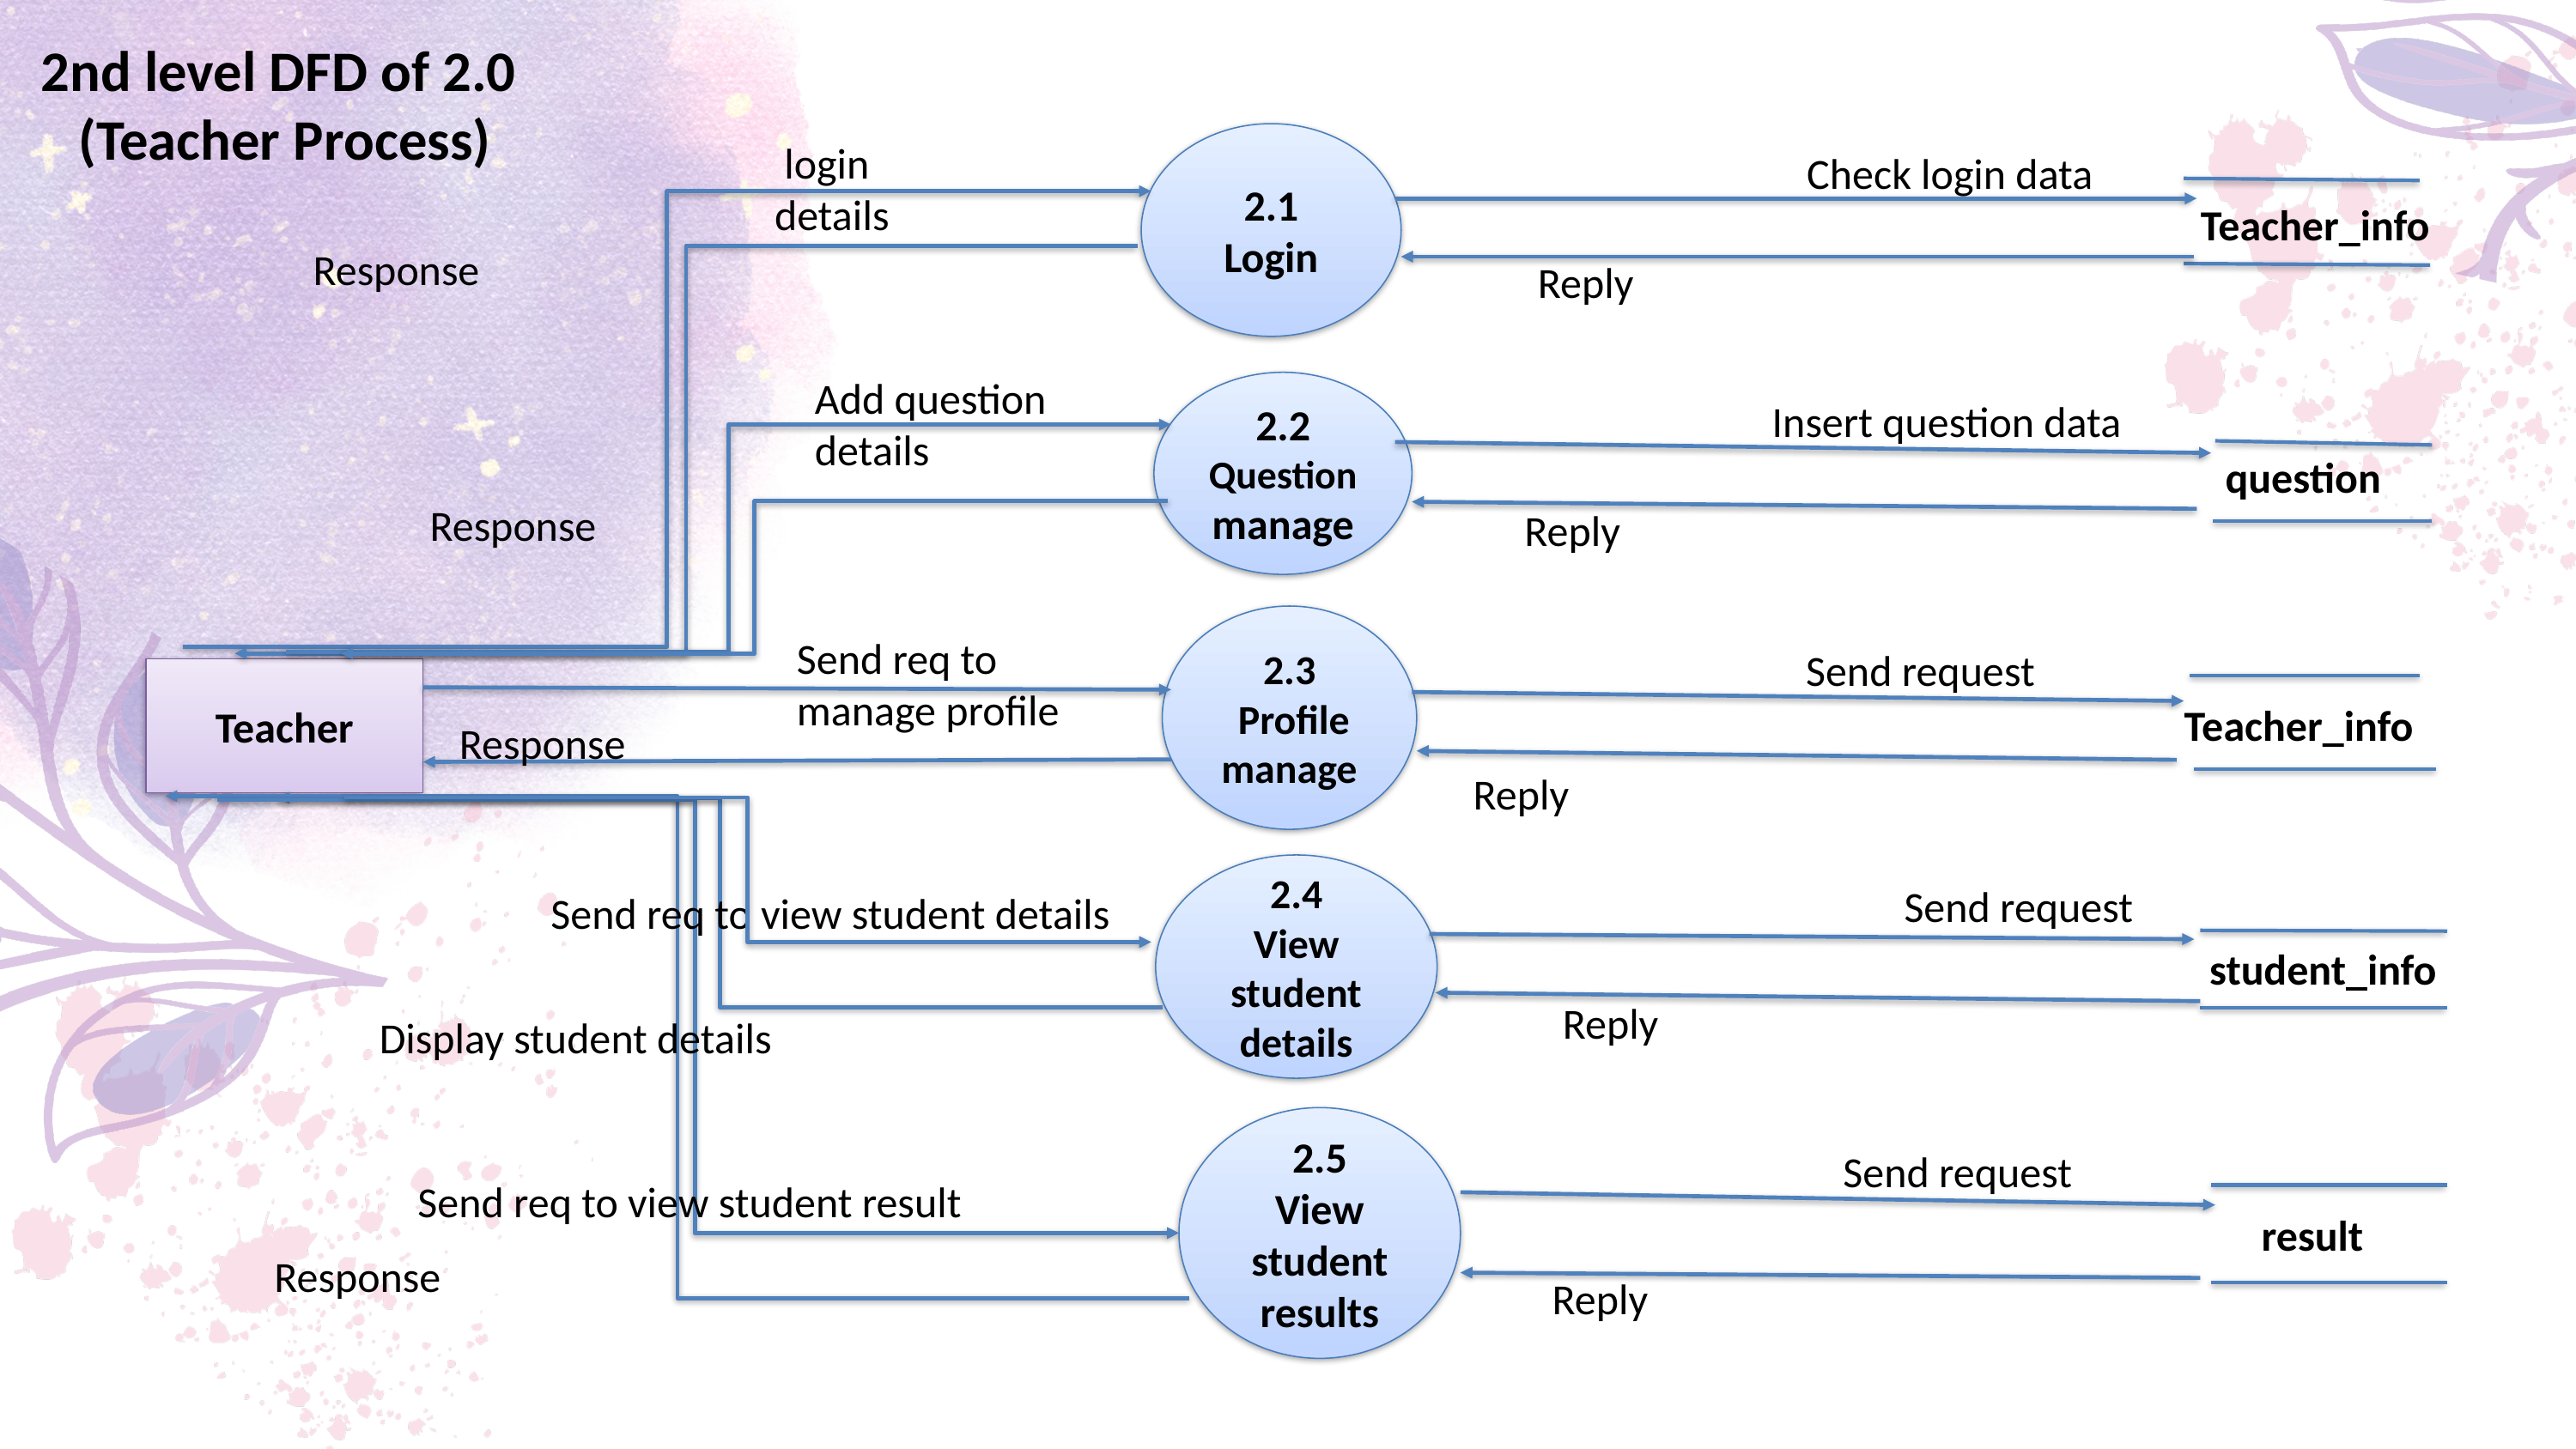

2nd level DFD of 2.0
(Teacher Process)
2.1
Login
 login details
Check login data
Teacher_info
Response
Reply
Add question details
2.2
Question
manage
Insert question data
question
Response
Reply

2.3
 Profile
manage
Send req to manage profile
Send request
Teacher
Teacher_info
Response
Reply

2.4
View student details
Send request
Send req to view student details
student_info
Reply
Display student details
2.5
View student results
Send request
Send req to view student result
result
Response
Reply